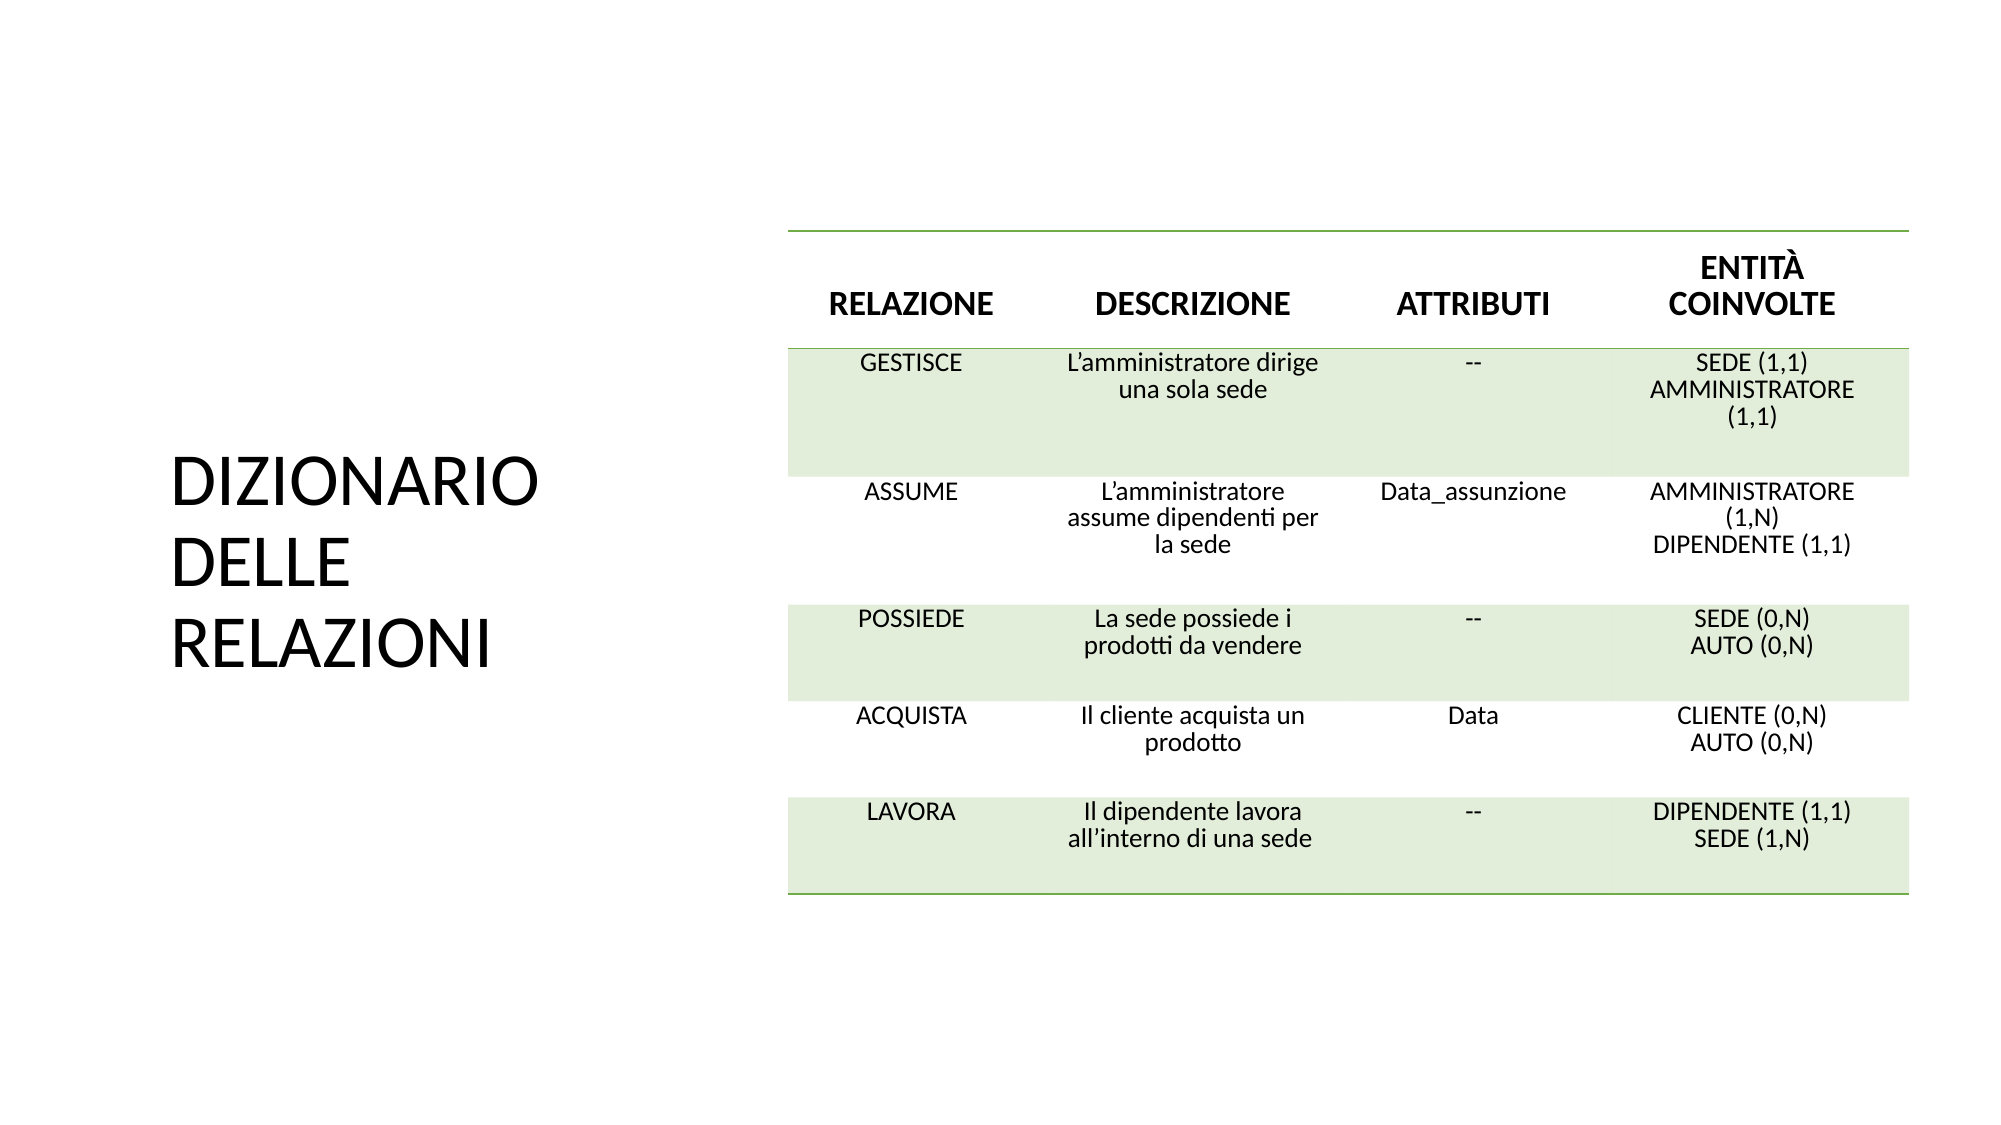

| RELAZIONE | DESCRIZIONE | ATTRIBUTI | ENTITÀ COINVOLTE |
| --- | --- | --- | --- |
| GESTISCE | L’amministratore dirige una sola sede | -- | SEDE (1,1) AMMINISTRATORE (1,1) |
| ASSUME | L’amministratore assume dipendenti per la sede | Data\_assunzione | AMMINISTRATORE (1,N) DIPENDENTE (1,1) |
| POSSIEDE | La sede possiede i prodotti da vendere | -- | SEDE (0,N) AUTO (0,N) |
| ACQUISTA | Il cliente acquista un prodotto | Data | CLIENTE (0,N) AUTO (0,N) |
| LAVORA | Il dipendente lavora all’interno di una sede | -- | DIPENDENTE (1,1) SEDE (1,N) |
DIZIONARIO DELLE RELAZIONI